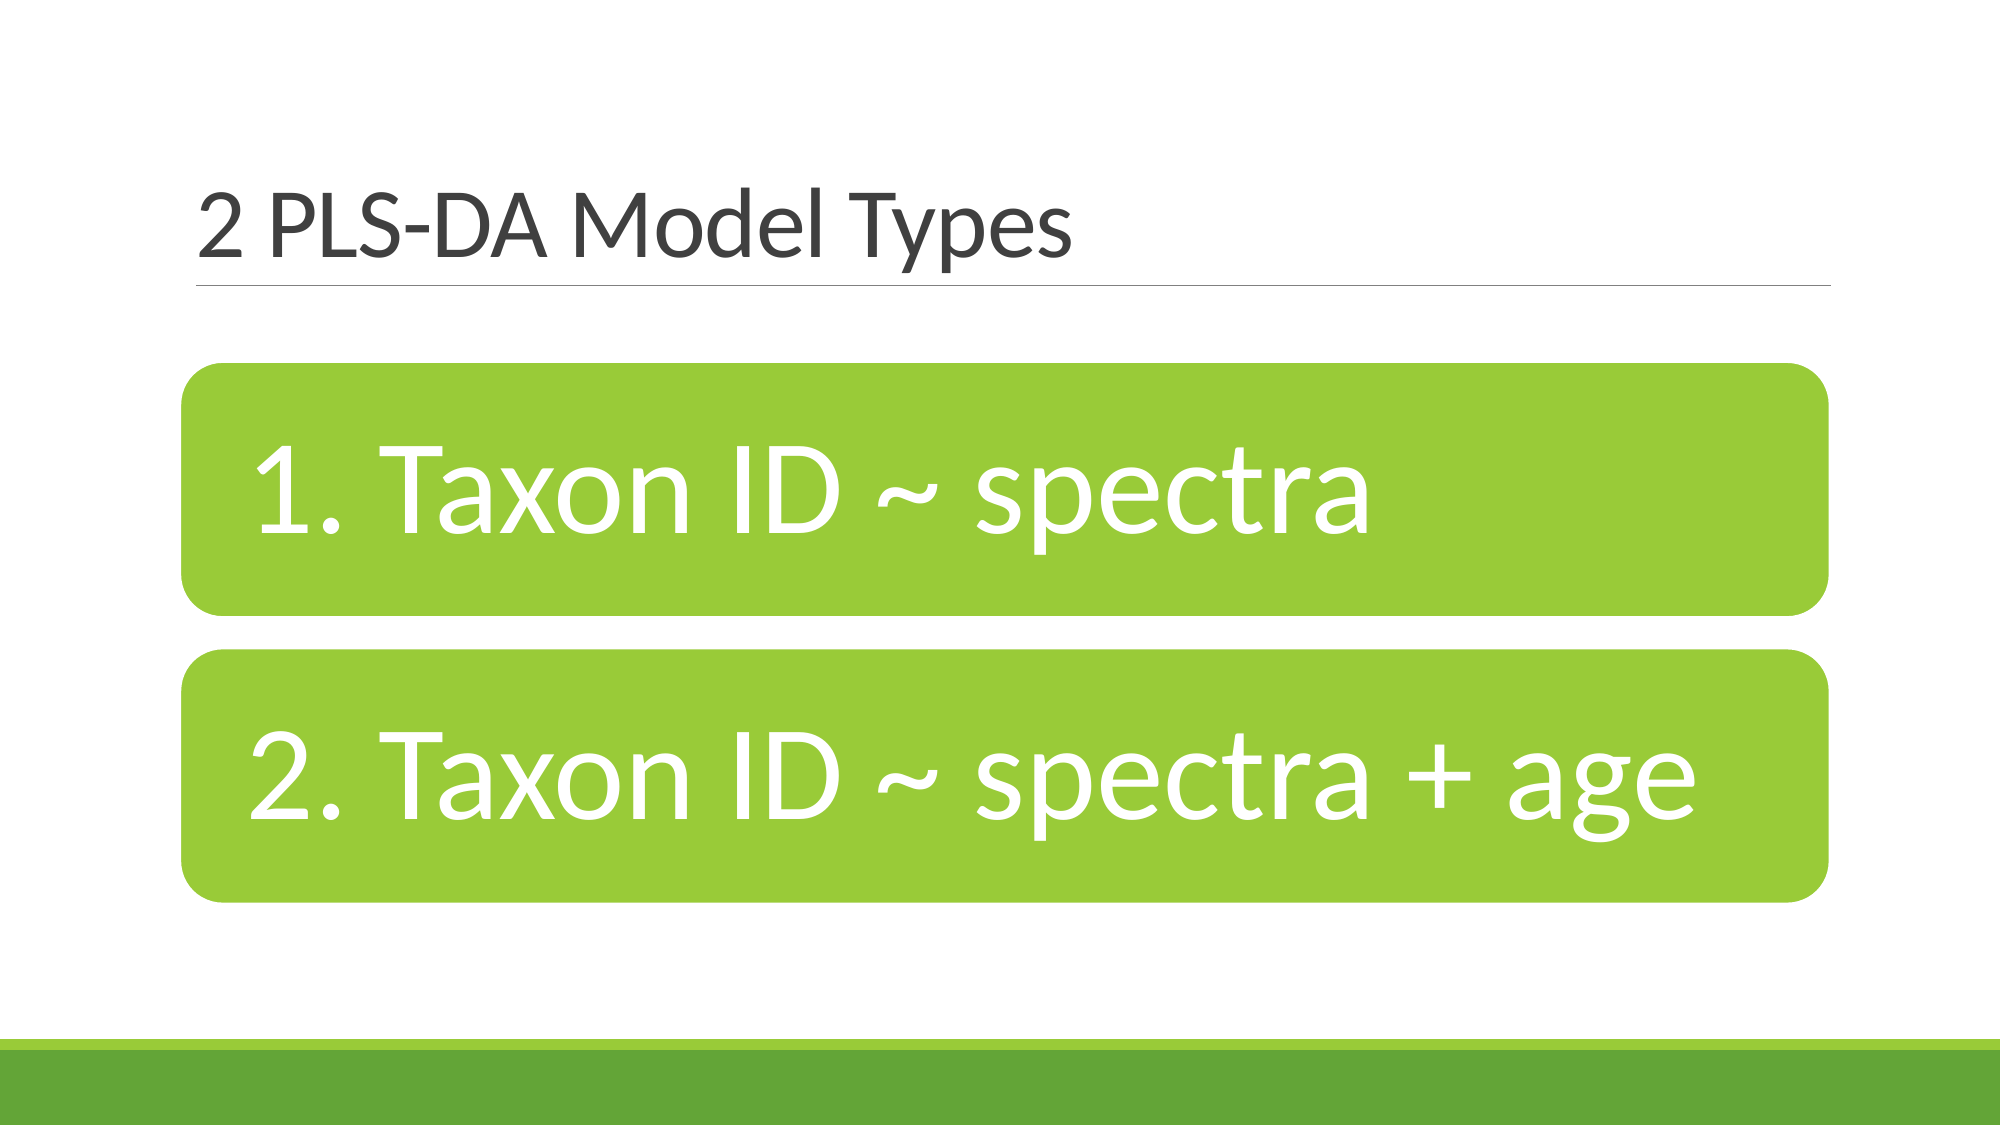

# 2 PLS-DA Model Types
1. Taxon ID ~ spectra
2. Taxon ID ~ spectra + age